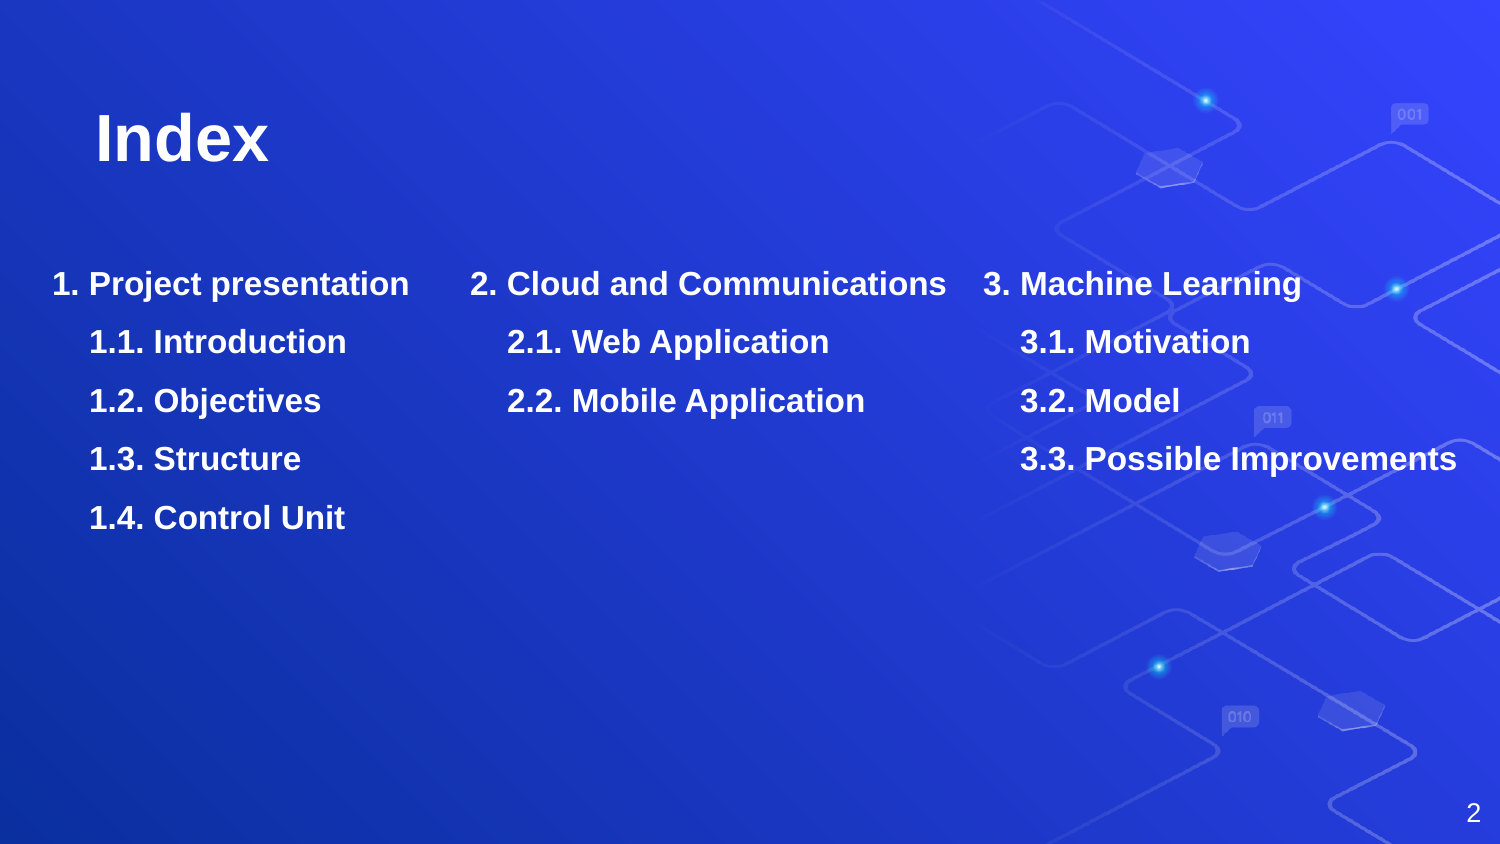

# Index
1. Project presentation
    1.1. Introduction
    1.2. Objectives
    1.3. Structure
    1.4. Control Unit
2. Cloud and Communications
    2.1. Web Application
    2.2. Mobile Application

3. Machine Learning
    3.1. Motivation
    3.2. Model
    3.3. Possible Improvements
2